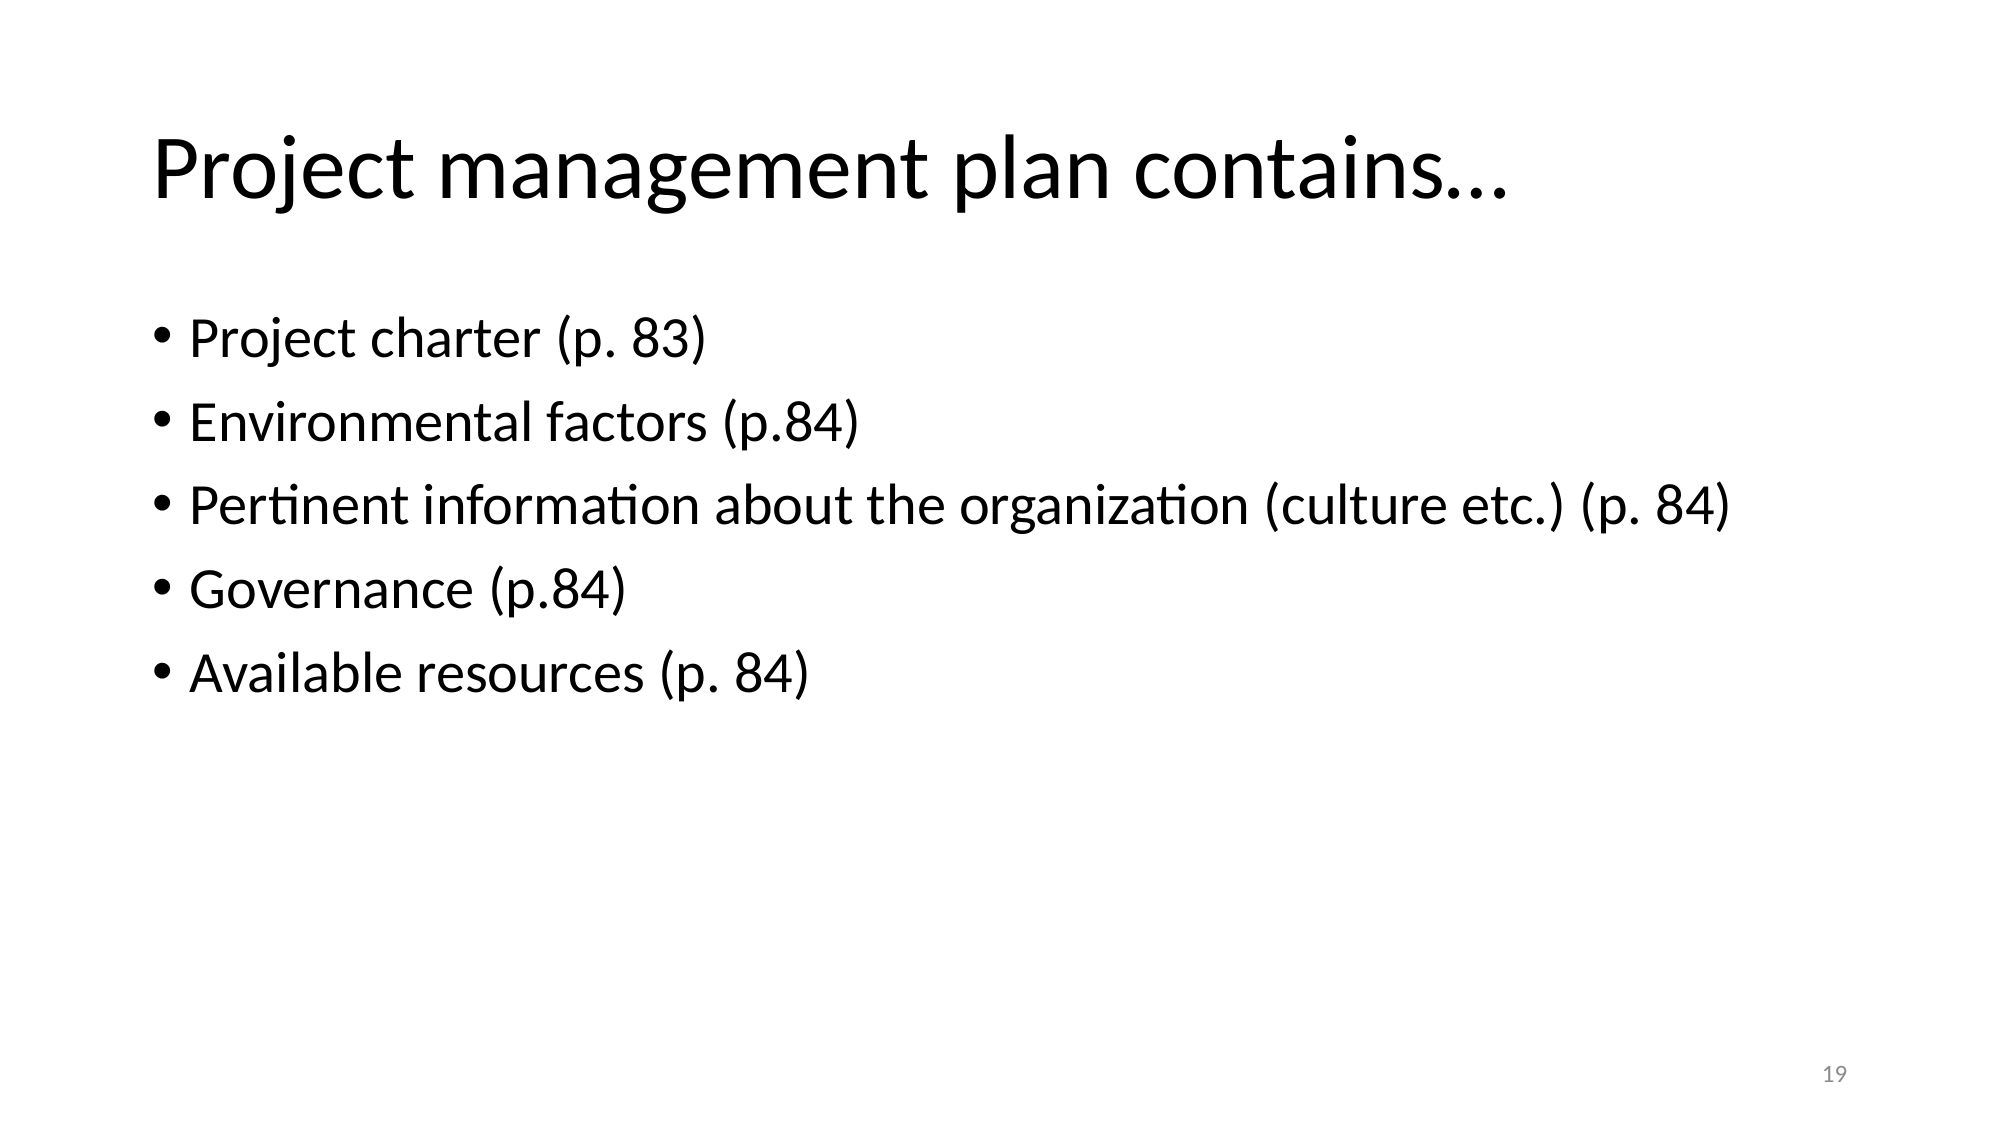

# Project management plan contains…
Project charter (p. 83)
Environmental factors (p.84)
Pertinent information about the organization (culture etc.) (p. 84)
Governance (p.84)
Available resources (p. 84)
19